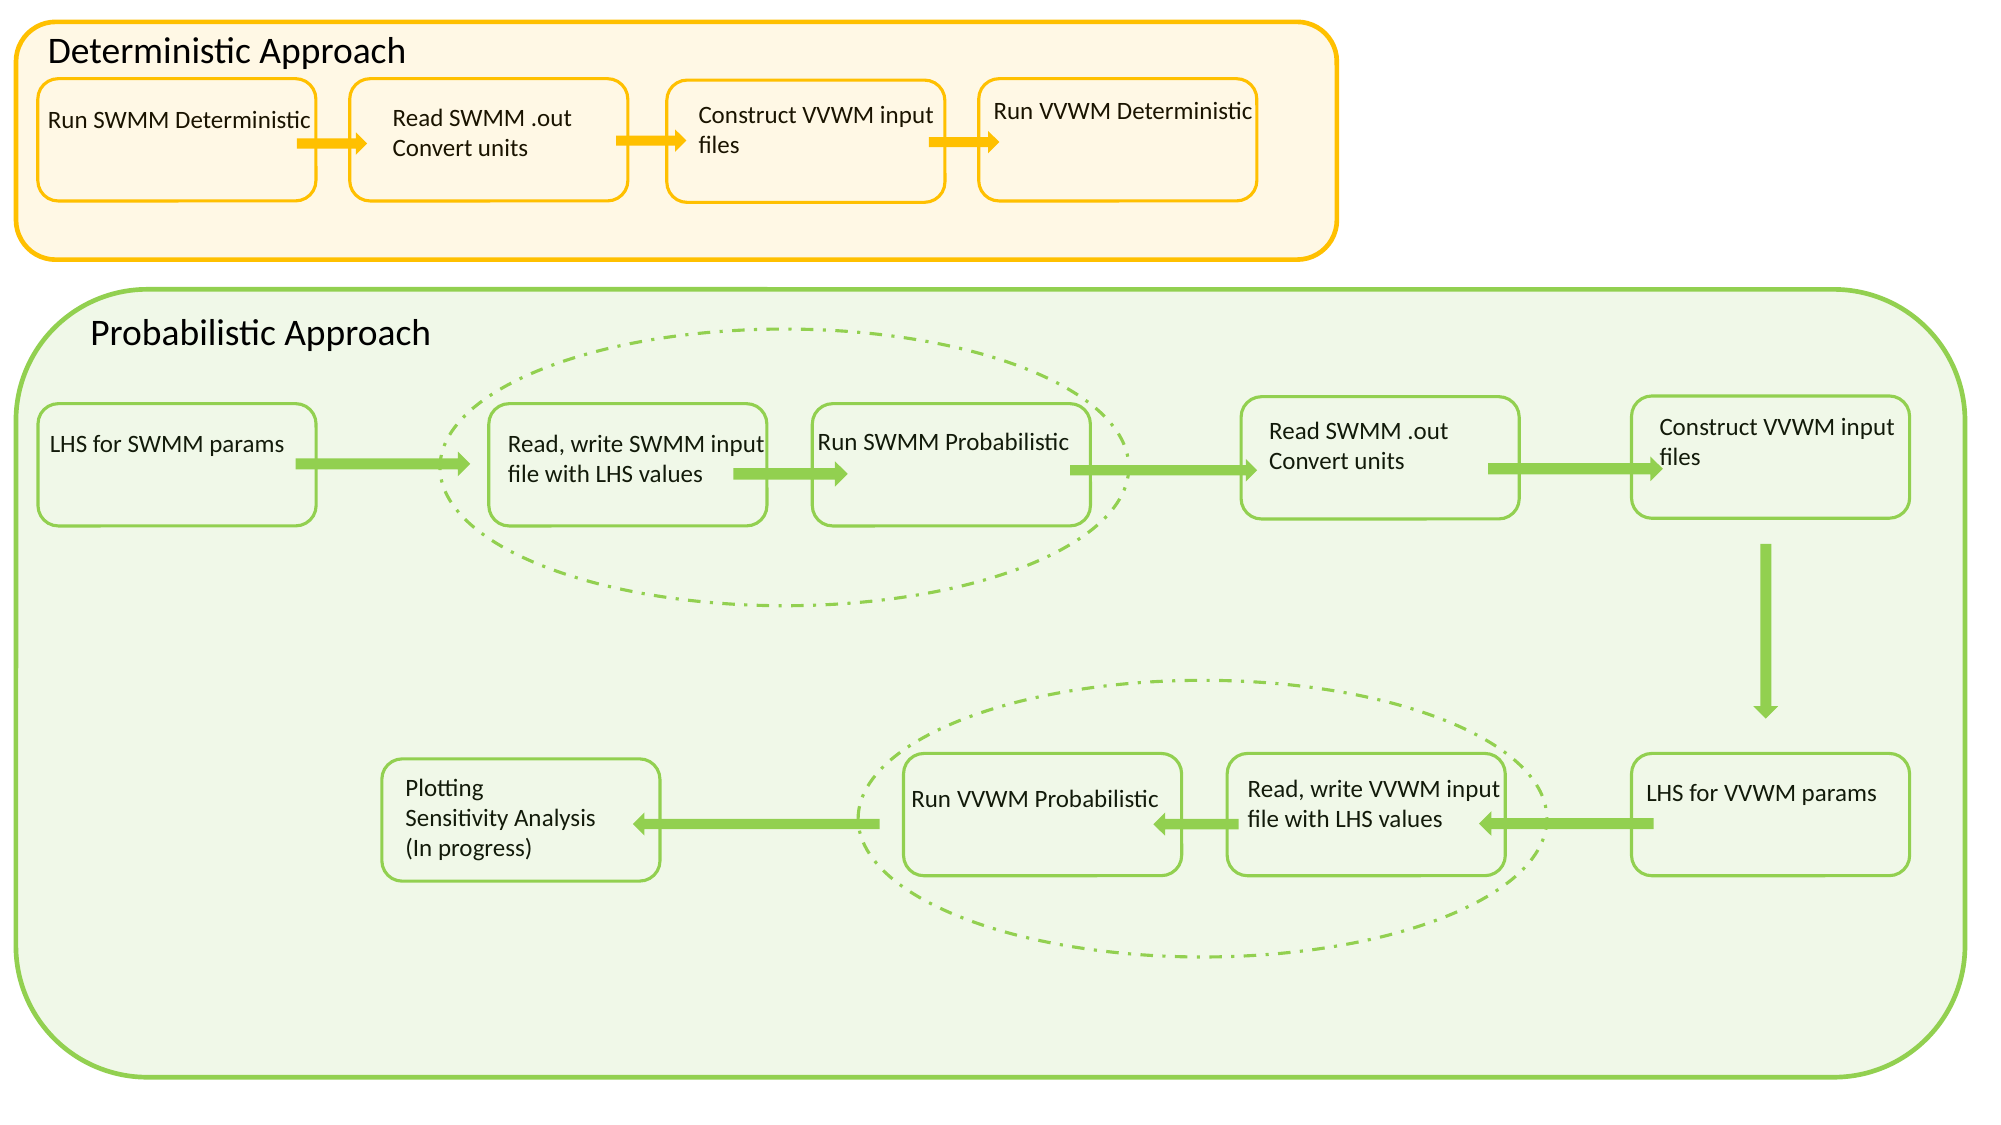

Deterministic Approach

Run VVWM Deterministic
Construct VVWM input files
Read SWMM .out
Convert units
Run SWMM Deterministic

Probabilistic Approach

Construct VVWM input files

Read SWMM .out
Convert units
Run SWMM Probabilistic
LHS for SWMM params
Read, write SWMM input file with LHS values

Plotting
Sensitivity Analysis
(In progress)
Read, write VVWM input file with LHS values
LHS for VVWM params
Run VVWM Probabilistic